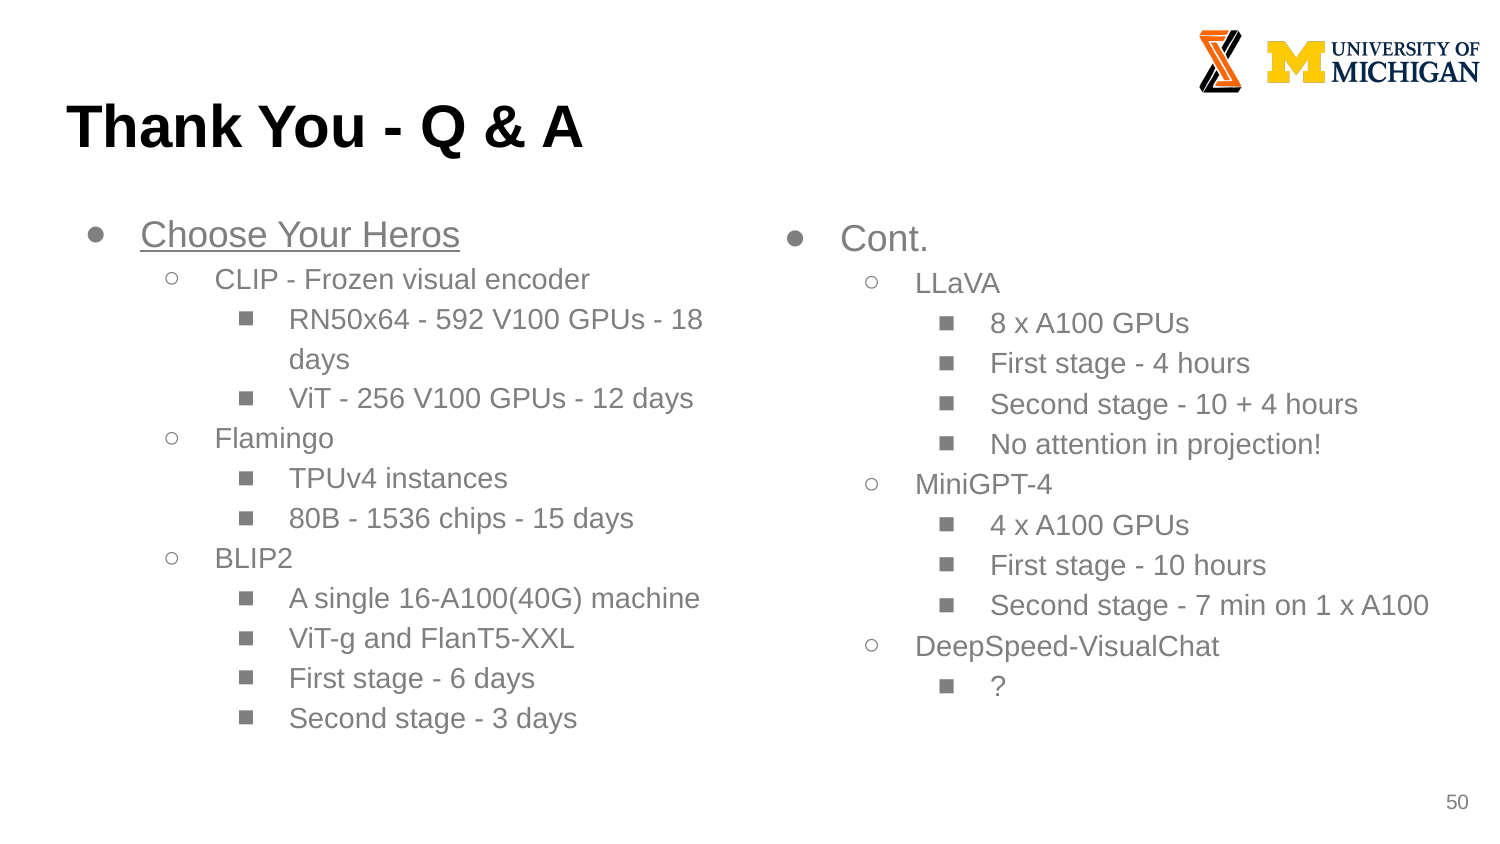

# Thank You - Q & A
Choose Your Heros
CLIP - Frozen visual encoder
RN50x64 - 592 V100 GPUs - 18 days
ViT - 256 V100 GPUs - 12 days
Flamingo
TPUv4 instances
80B - 1536 chips - 15 days
BLIP2
A single 16-A100(40G) machine
ViT-g and FlanT5-XXL
First stage - 6 days
Second stage - 3 days
Cont.
LLaVA
8 x A100 GPUs
First stage - 4 hours
Second stage - 10 + 4 hours
No attention in projection!
MiniGPT-4
4 x A100 GPUs
First stage - 10 hours
Second stage - 7 min on 1 x A100
DeepSpeed-VisualChat
?
50